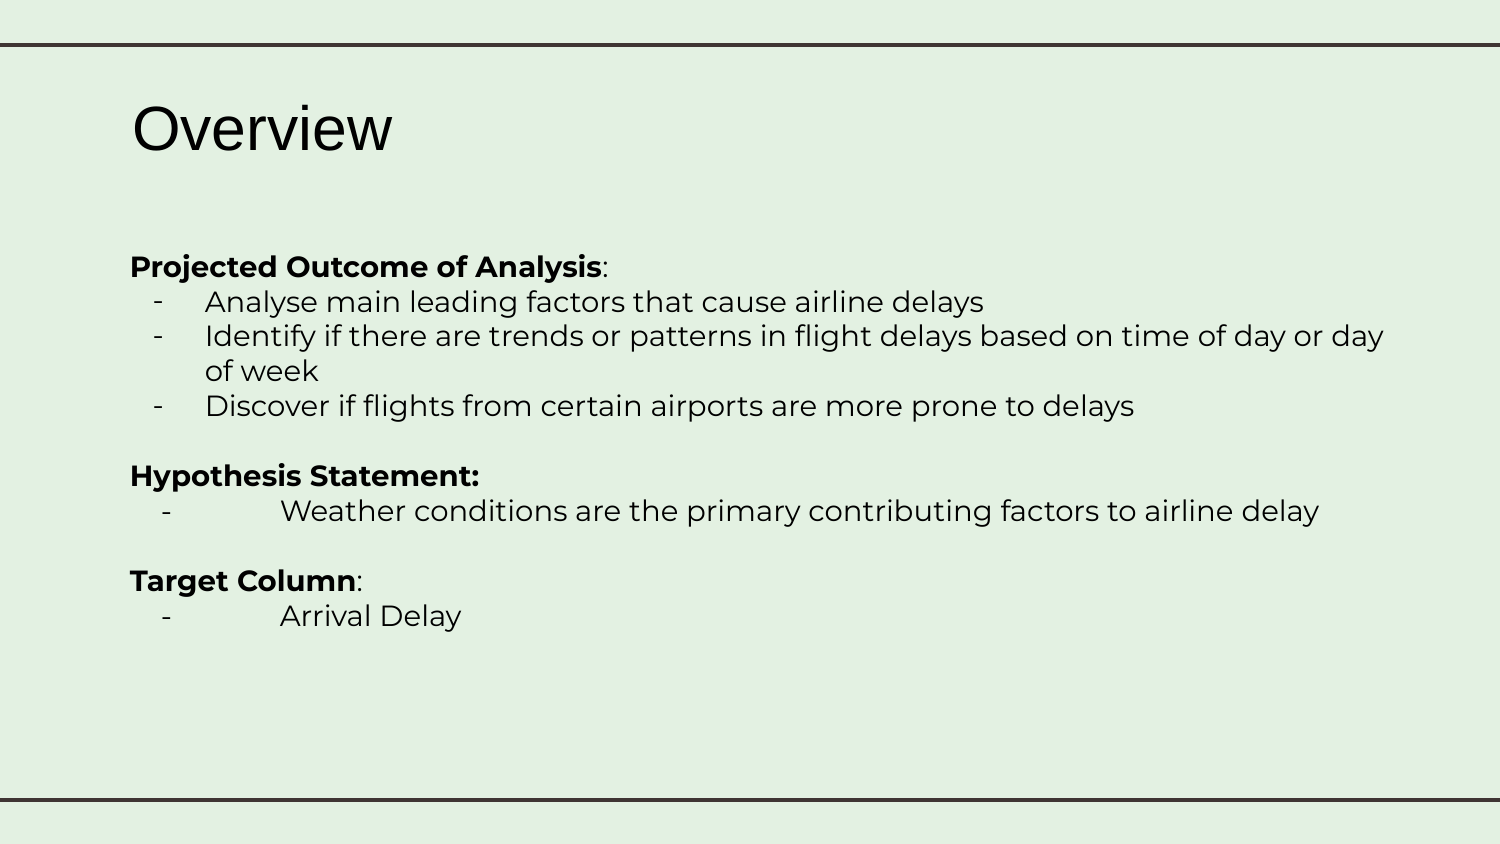

# Overview
Projected Outcome of Analysis:
Analyse main leading factors that cause airline delays
Identify if there are trends or patterns in flight delays based on time of day or day of week
Discover if flights from certain airports are more prone to delays

Hypothesis Statement:
    -	Weather conditions are the primary contributing factors to airline delay

Target Column:
    -	Arrival Delay